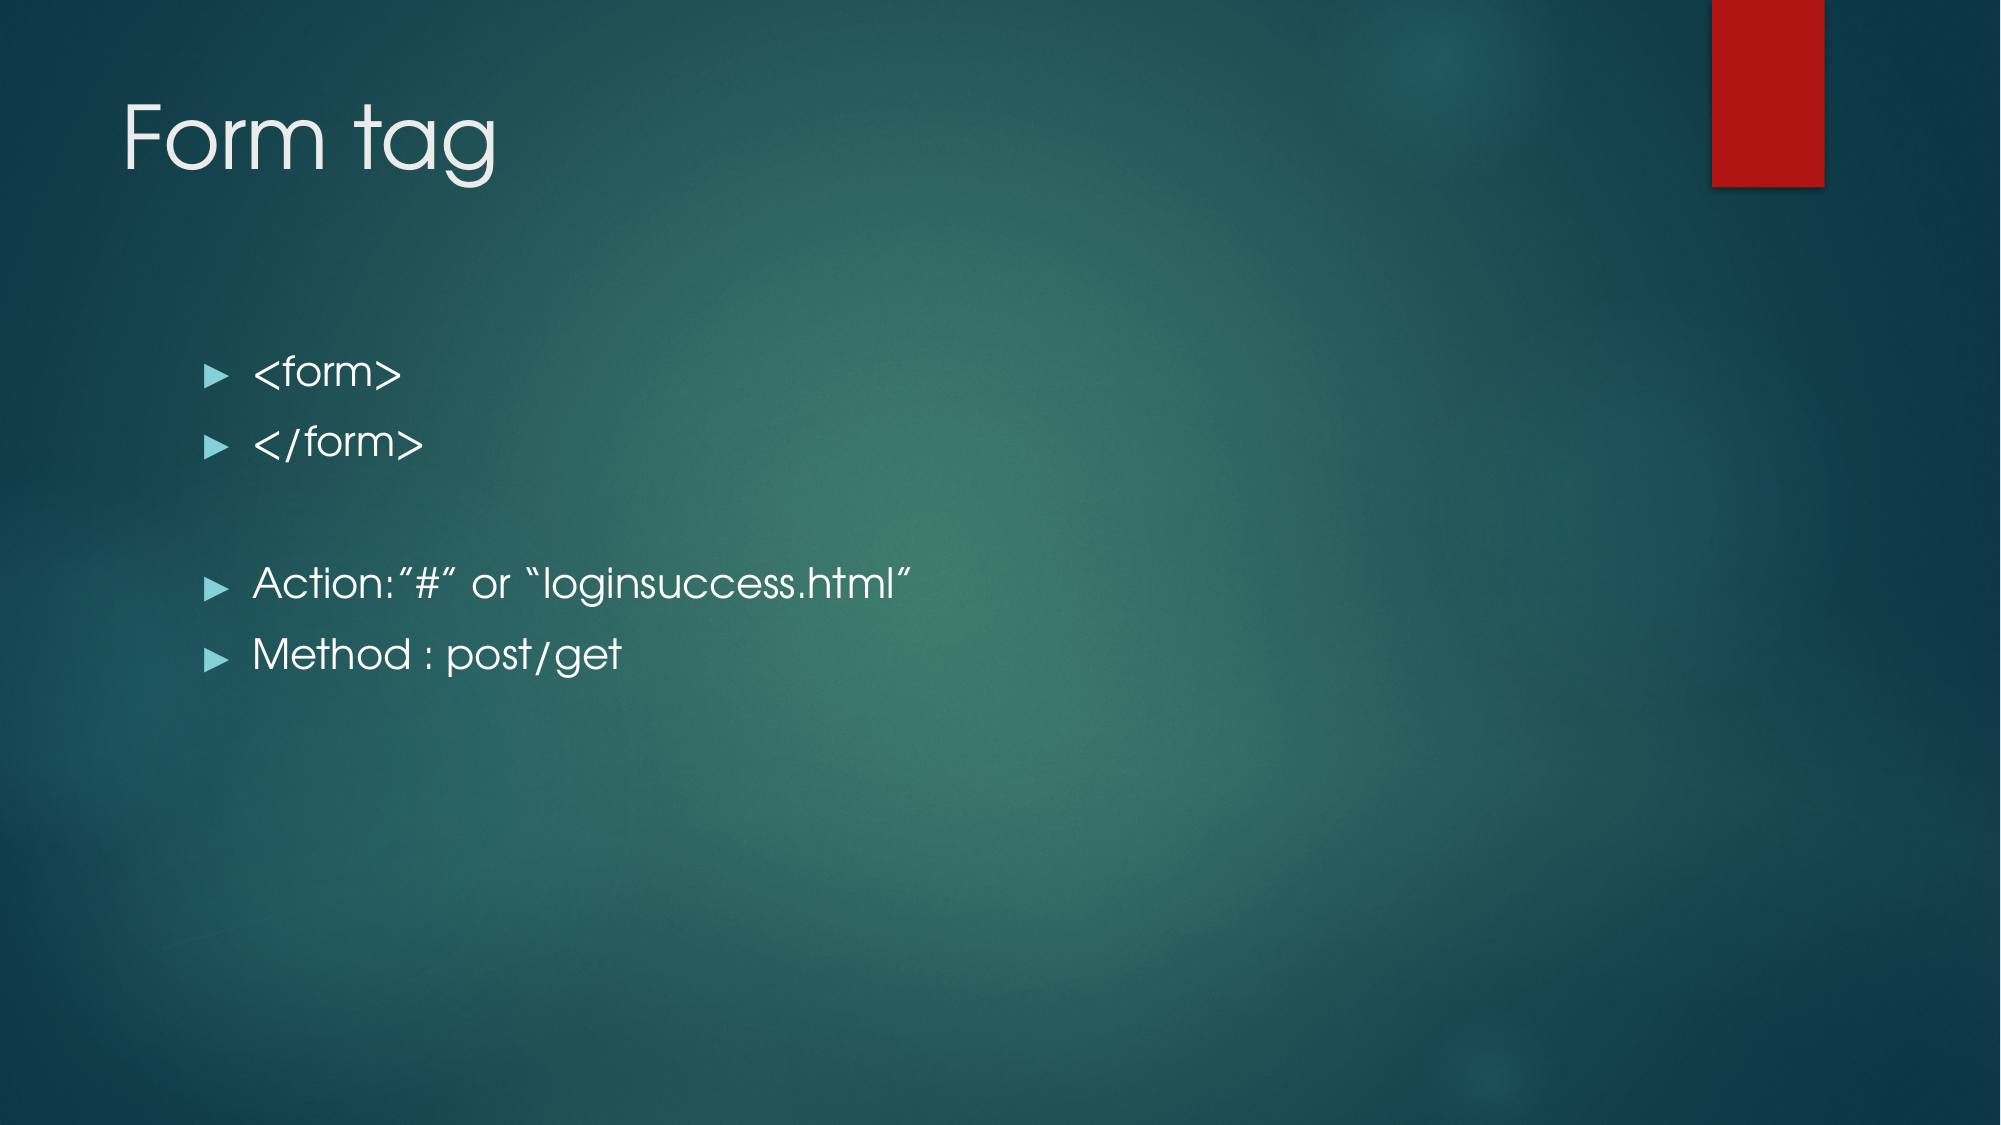

# Form tag
<form>
</form>

Action:”#” or “loginsuccess.html”
Method : post/get